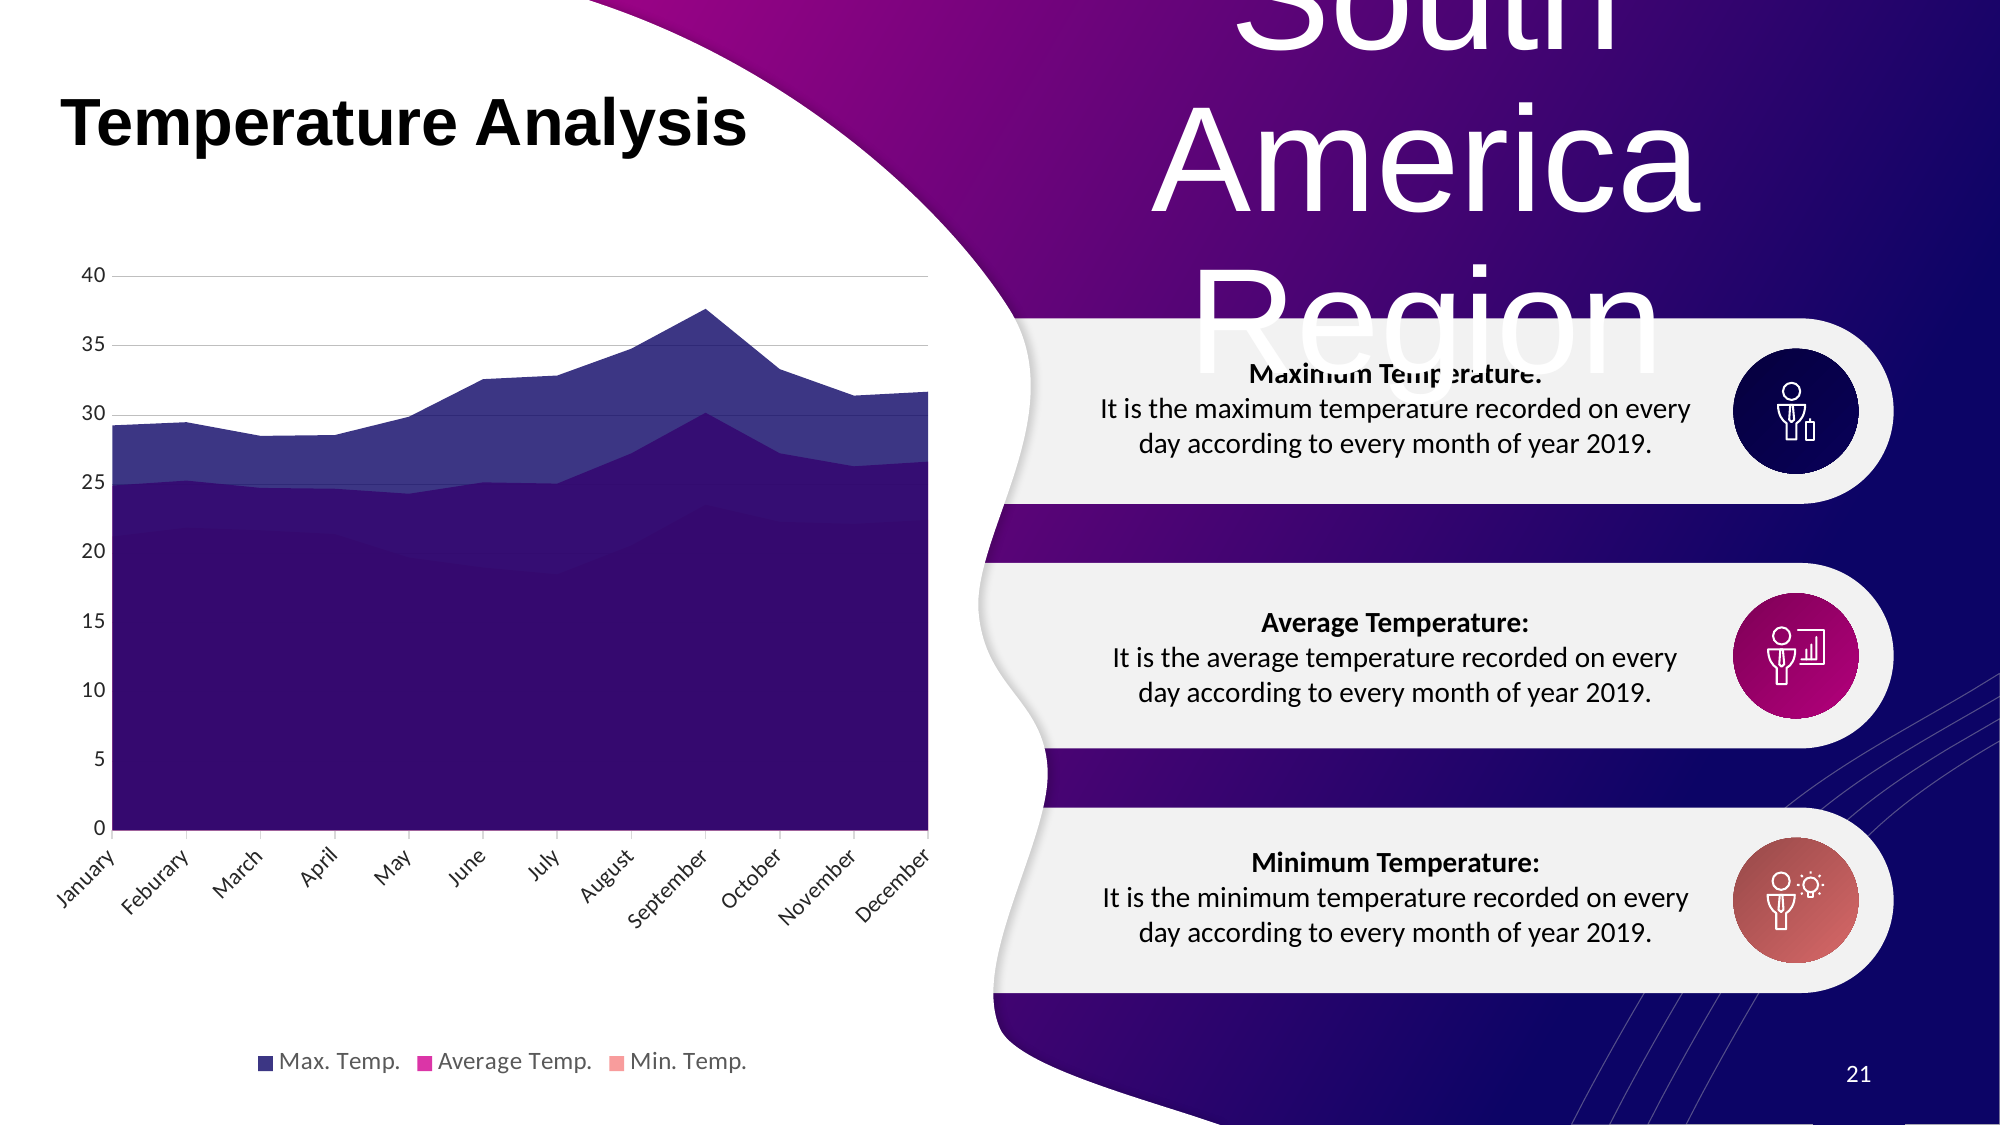

# Temperature Analysis
South America Region

### Chart

| Category | Max. Temp. | Average Temp. | Min. Temp. |
|---|---|---|---|
| January | 29.26 | 24.91 | 21.23 |
| Feburary | 29.49 | 25.27 | 21.87 |
| March | 28.5 | 24.74 | 21.68 |
| April | 28.56 | 24.68 | 21.41 |
| May | 29.88 | 24.32 | 19.71 |
| June | 32.6 | 25.14 | 18.99 |
| July | 32.86 | 25.05 | 18.5 |
| August | 34.8 | 27.24 | 20.59 |
| September | 37.68 | 30.17 | 23.53 |
| October | 33.32 | 27.24 | 22.29 |
| November | 31.41 | 26.3 | 22.14 |
| December | 31.69 | 26.64 | 22.43 |

Maximum Temperature:
It is the maximum temperature recorded on every day according to every month of year 2019.
Average Temperature:
It is the average temperature recorded on every day according to every month of year 2019.

Minimum Temperature:
It is the minimum temperature recorded on every day according to every month of year 2019.
21